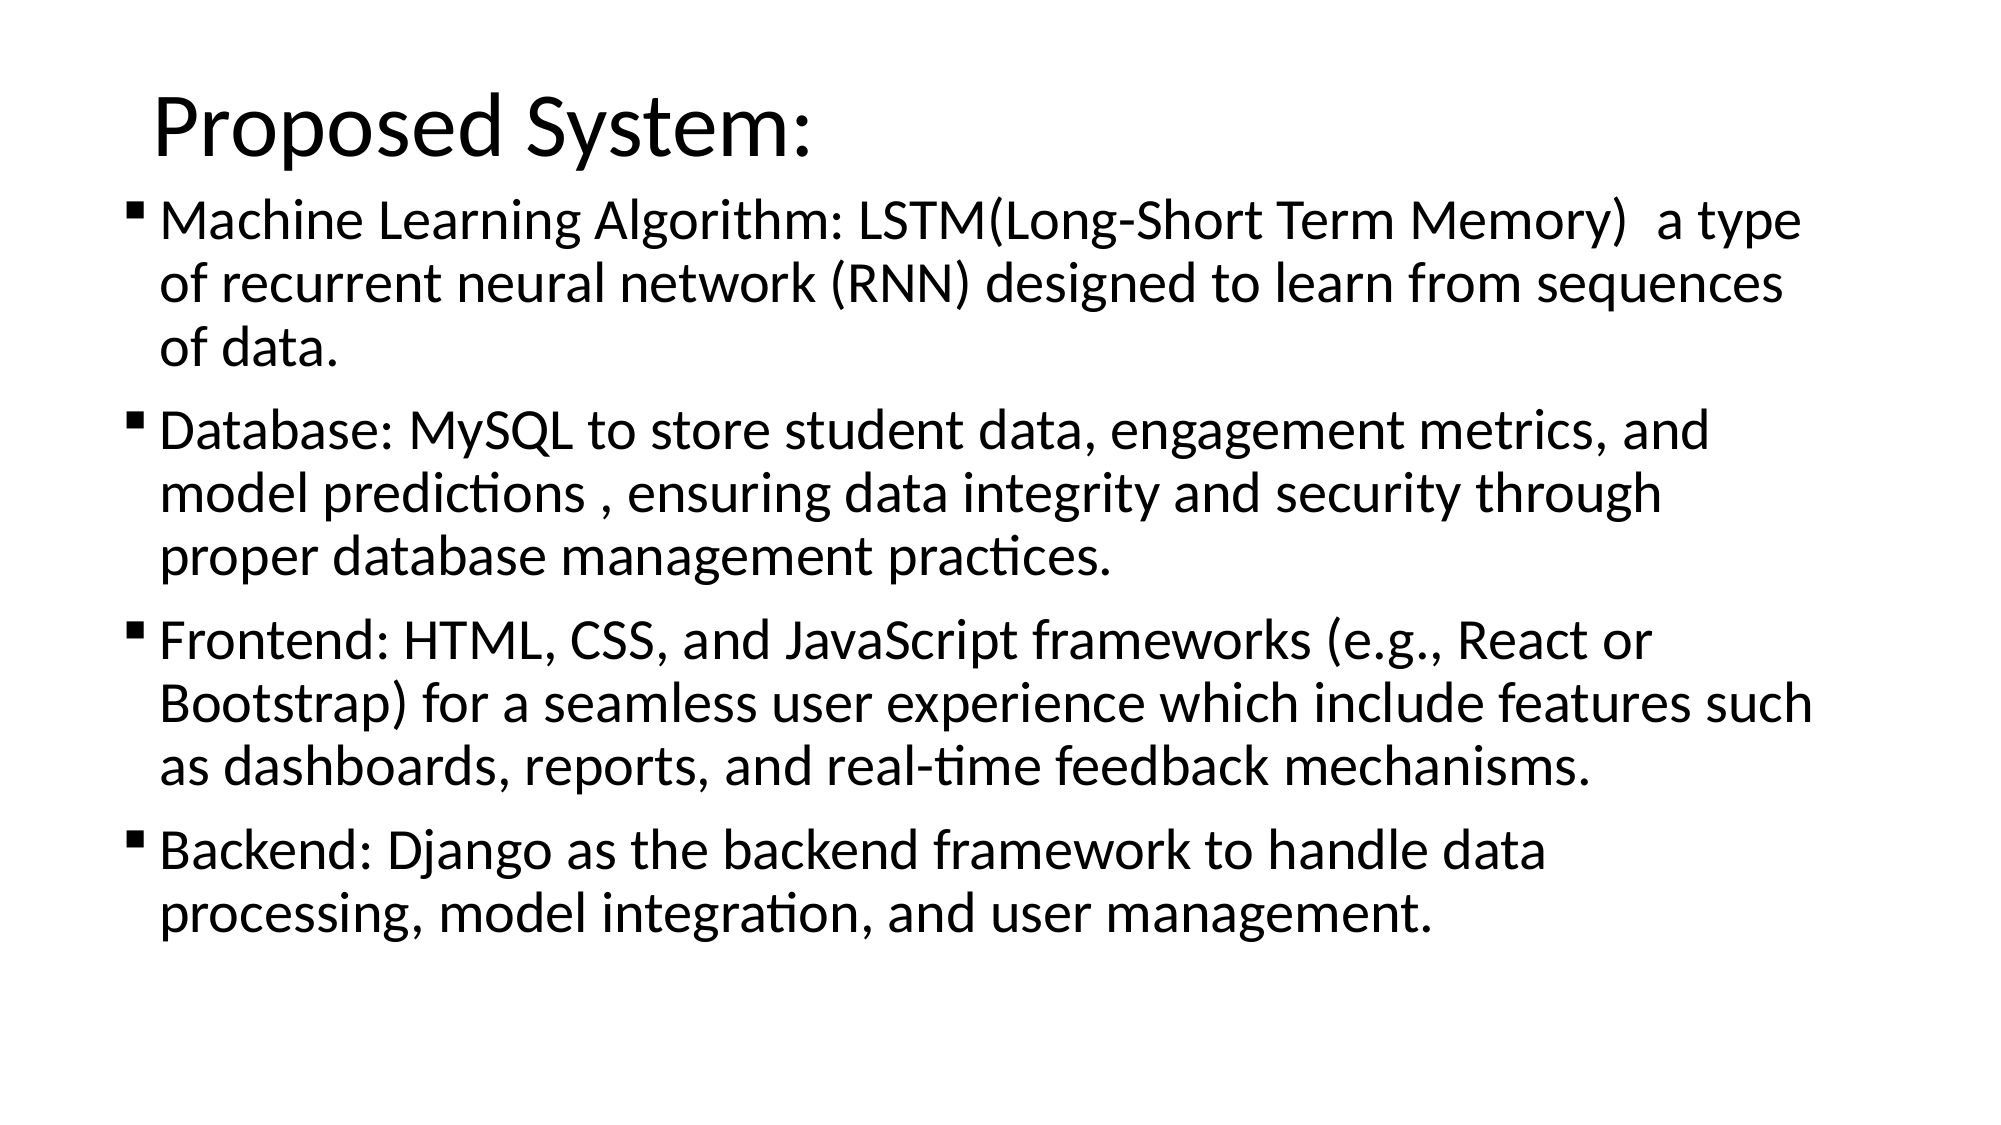

# Proposed System:
Machine Learning Algorithm: LSTM(Long-Short Term Memory)  a type of recurrent neural network (RNN) designed to learn from sequences of data.
Database: MySQL to store student data, engagement metrics, and model predictions , ensuring data integrity and security through proper database management practices.
Frontend: HTML, CSS, and JavaScript frameworks (e.g., React or Bootstrap) for a seamless user experience which include features such as dashboards, reports, and real-time feedback mechanisms.
Backend: Django as the backend framework to handle data processing, model integration, and user management.